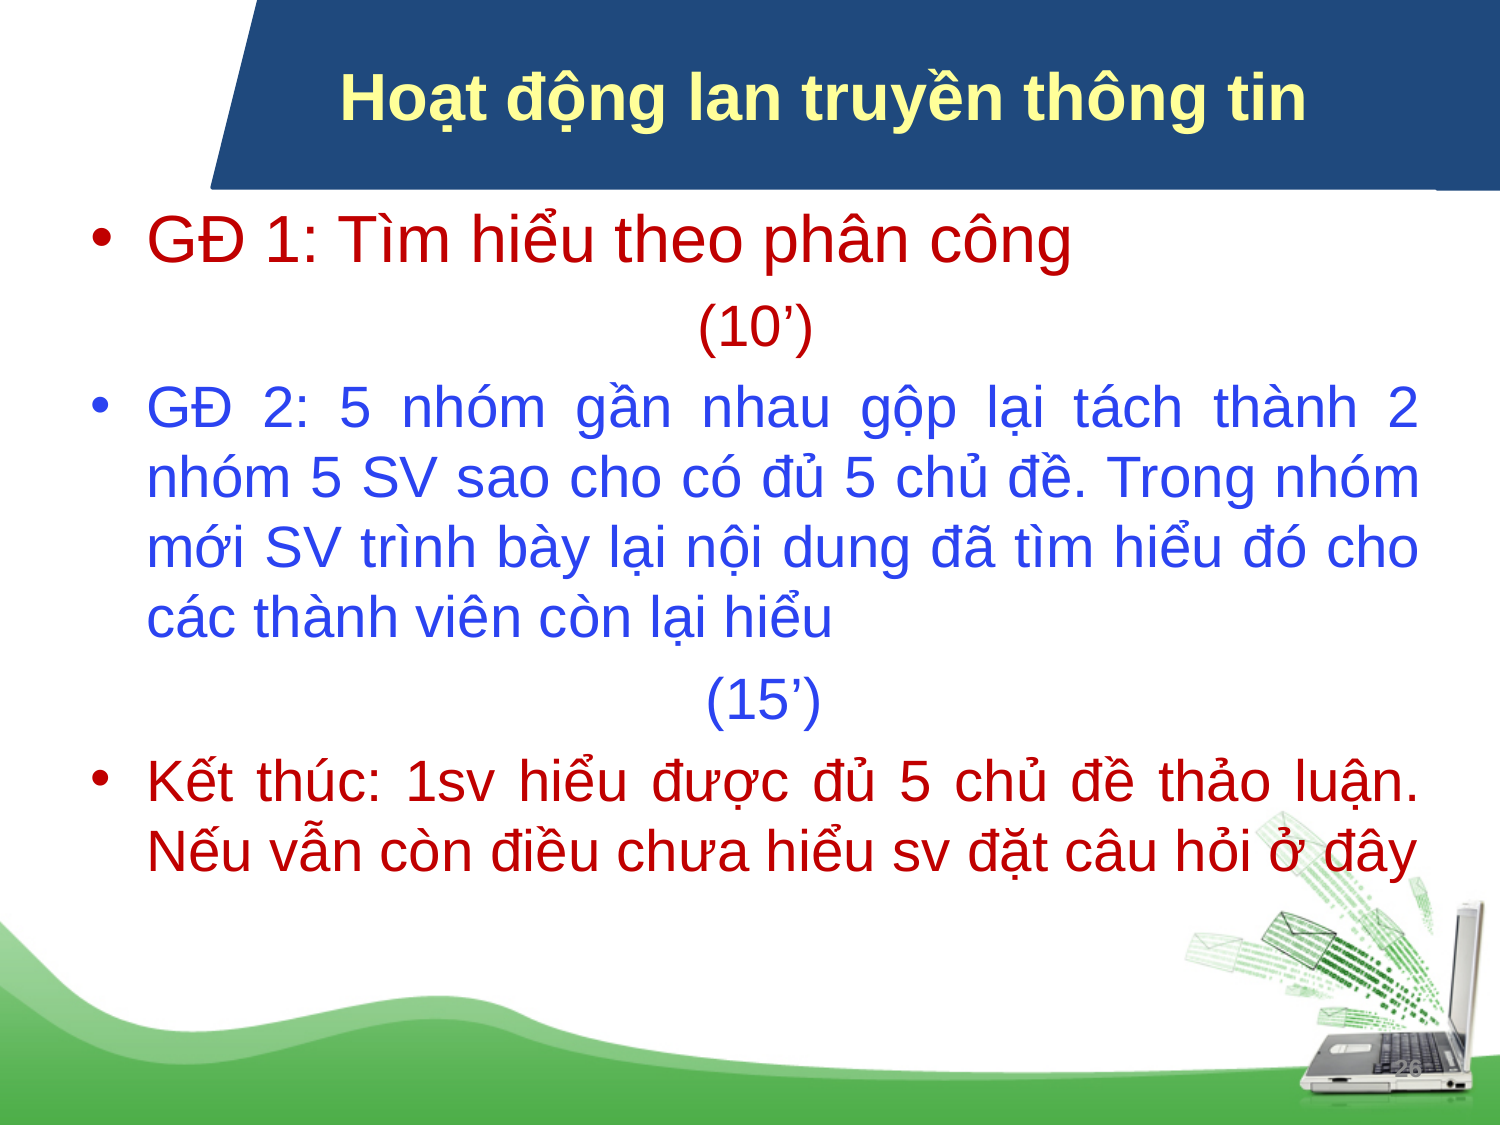

Hoạt động lan truyền thông tin

GĐ 1: Tìm hiểu theo phân công
(10’)
GĐ 2: 5 nhóm gần nhau gộp lại tách thành 2 nhóm 5 SV sao cho có đủ 5 chủ đề. Trong nhóm mới SV trình bày lại nội dung đã tìm hiểu đó cho các thành viên còn lại hiểu
 (15’)
Kết thúc: 1sv hiểu được đủ 5 chủ đề thảo luận. Nếu vẫn còn điều chưa hiểu sv đặt câu hỏi ở đây
26